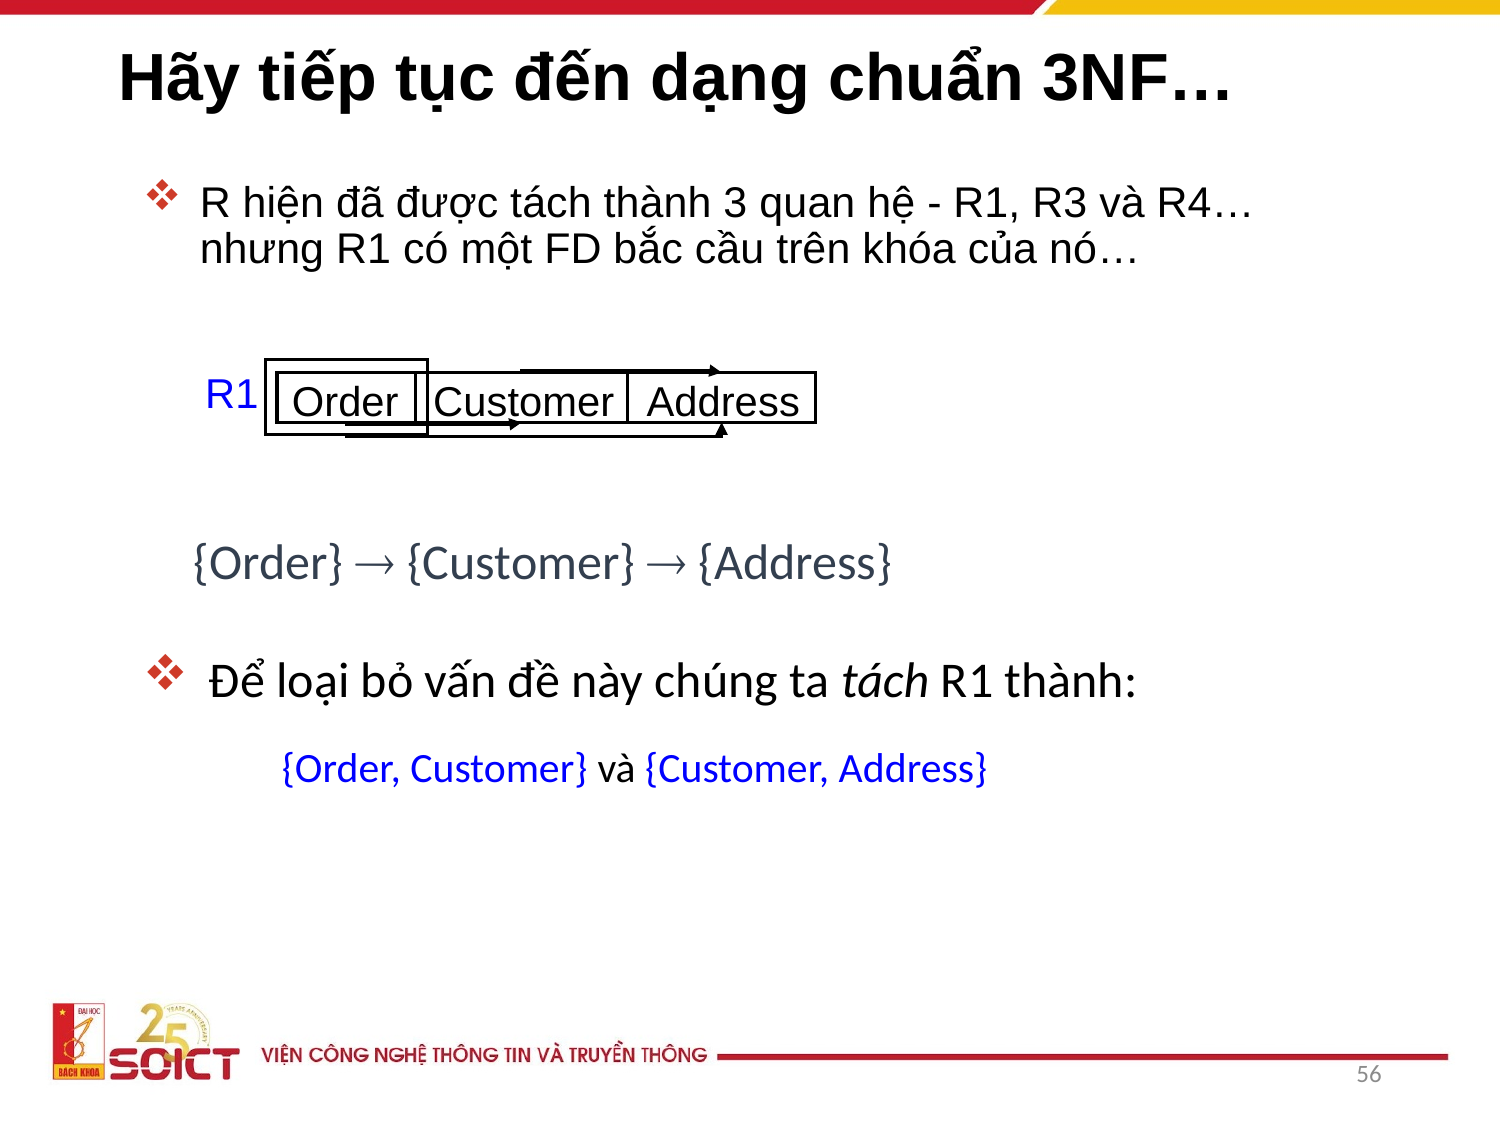

# Hãy tiếp tục đến dạng chuẩn 3NF…
R hiện đã được tách thành 3 quan hệ - R1, R3 và R4… nhưng R1 có một FD bắc cầu trên khóa của nó…
R1

Order   Customer   Address

Để loại bỏ vấn đề này chúng ta tách R1 thành:

	{Order, Customer} và {Customer, Address}
{Order} → {Customer} → {Address}
56